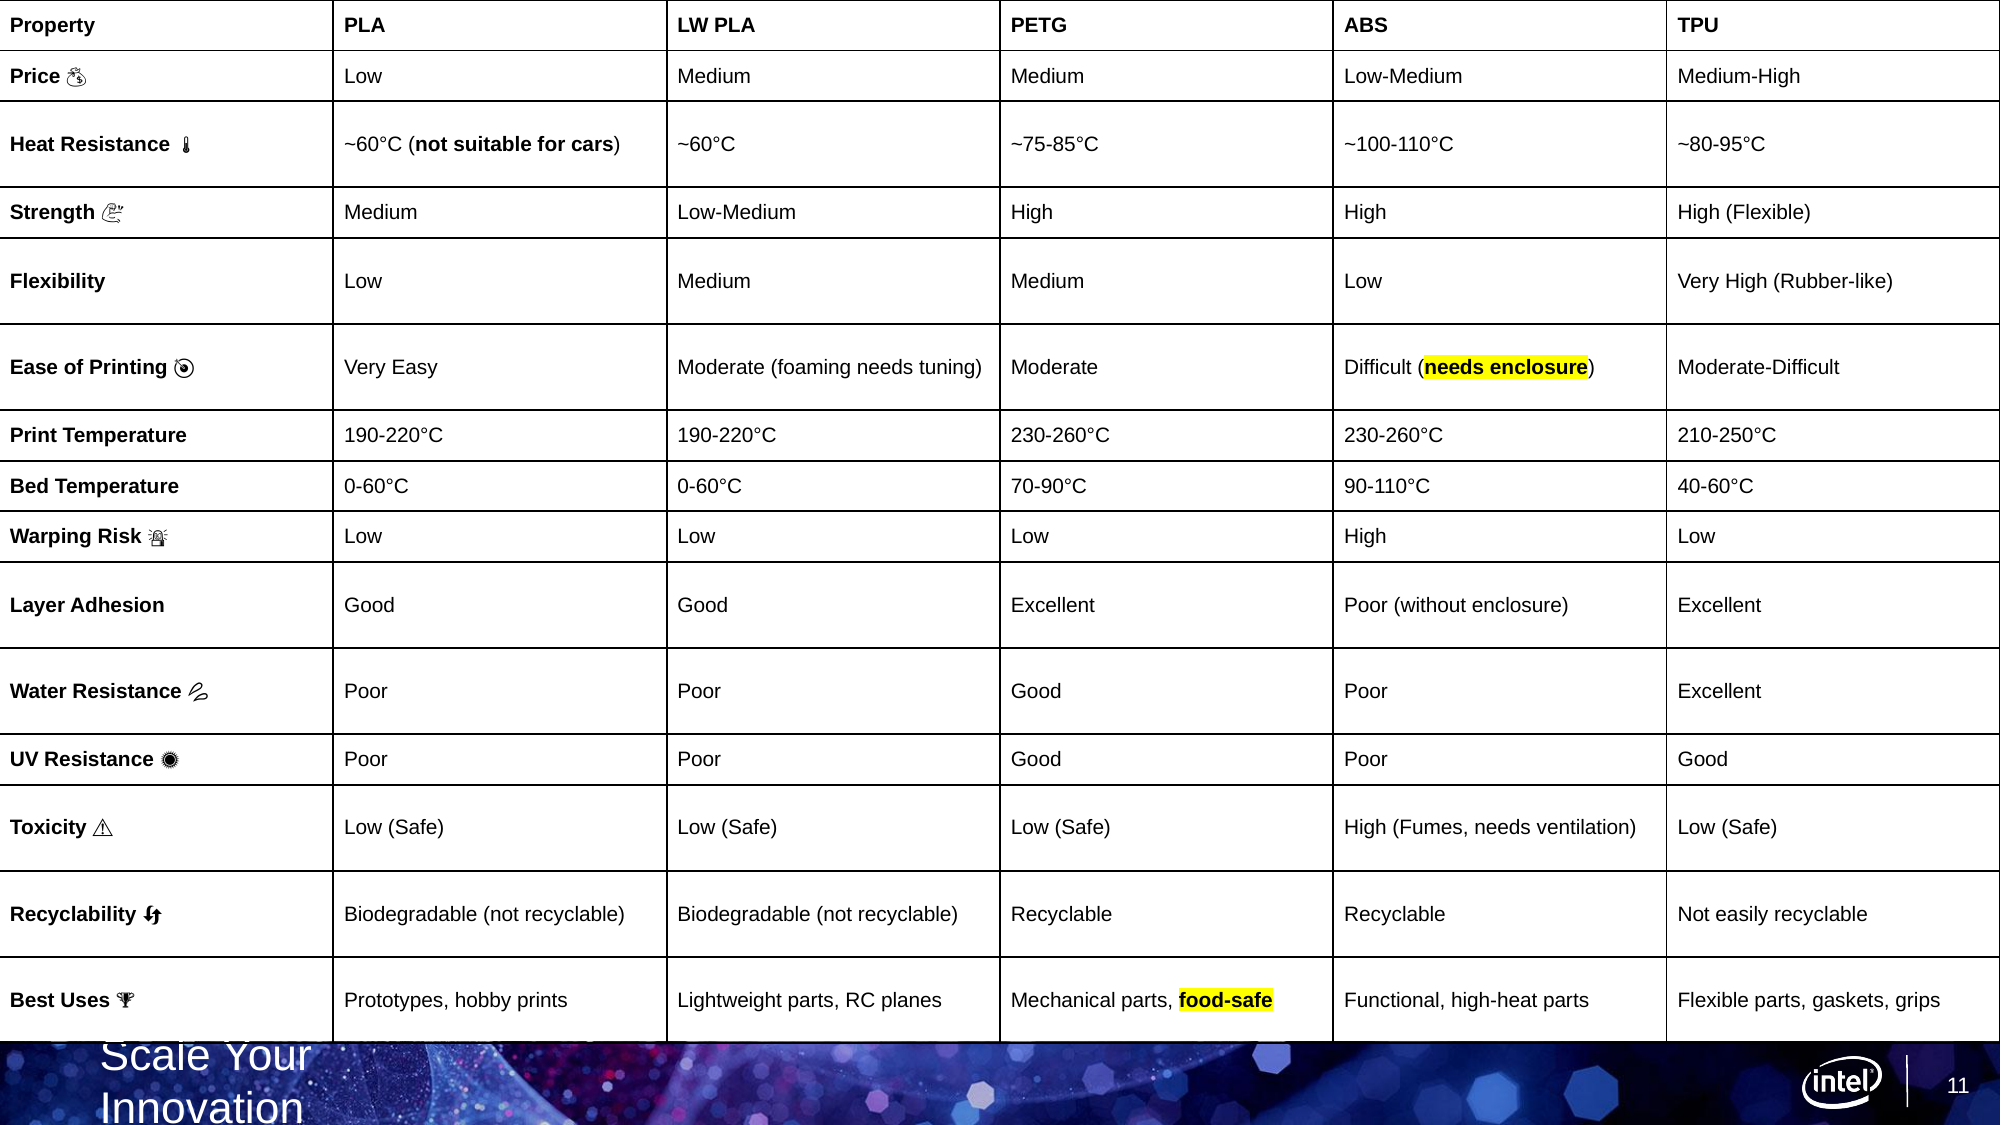

| Property | PLA | LW PLA | PETG | ABS | TPU |
| --- | --- | --- | --- | --- | --- |
| Price 💰 | Low | Medium | Medium | Low-Medium | Medium-High |
| Heat Resistance 🌡️ | ~60°C (not suitable for cars) | ~60°C | ~75-85°C | ~100-110°C | ~80-95°C |
| Strength 💪 | Medium | Low-Medium | High | High | High (Flexible) |
| Flexibility | Low | Medium | Medium | Low | Very High (Rubber-like) |
| Ease of Printing 🎯 | Very Easy | Moderate (foaming needs tuning) | Moderate | Difficult (needs enclosure) | Moderate-Difficult |
| Print Temperature | 190-220°C | 190-220°C | 230-260°C | 230-260°C | 210-250°C |
| Bed Temperature | 0-60°C | 0-60°C | 70-90°C | 90-110°C | 40-60°C |
| Warping Risk 🚨 | Low | Low | Low | High | Low |
| Layer Adhesion | Good | Good | Excellent | Poor (without enclosure) | Excellent |
| Water Resistance 💦 | Poor | Poor | Good | Poor | Excellent |
| UV Resistance ☀️ | Poor | Poor | Good | Poor | Good |
| Toxicity ⚠️ | Low (Safe) | Low (Safe) | Low (Safe) | High (Fumes, needs ventilation) | Low (Safe) |
| Recyclability 🔄 | Biodegradable (not recyclable) | Biodegradable (not recyclable) | Recyclable | Recyclable | Not easily recyclable |
| Best Uses 🏆 | Prototypes, hobby prints | Lightweight parts, RC planes | Mechanical parts, food-safe | Functional, high-heat parts | Flexible parts, gaskets, grips |
11